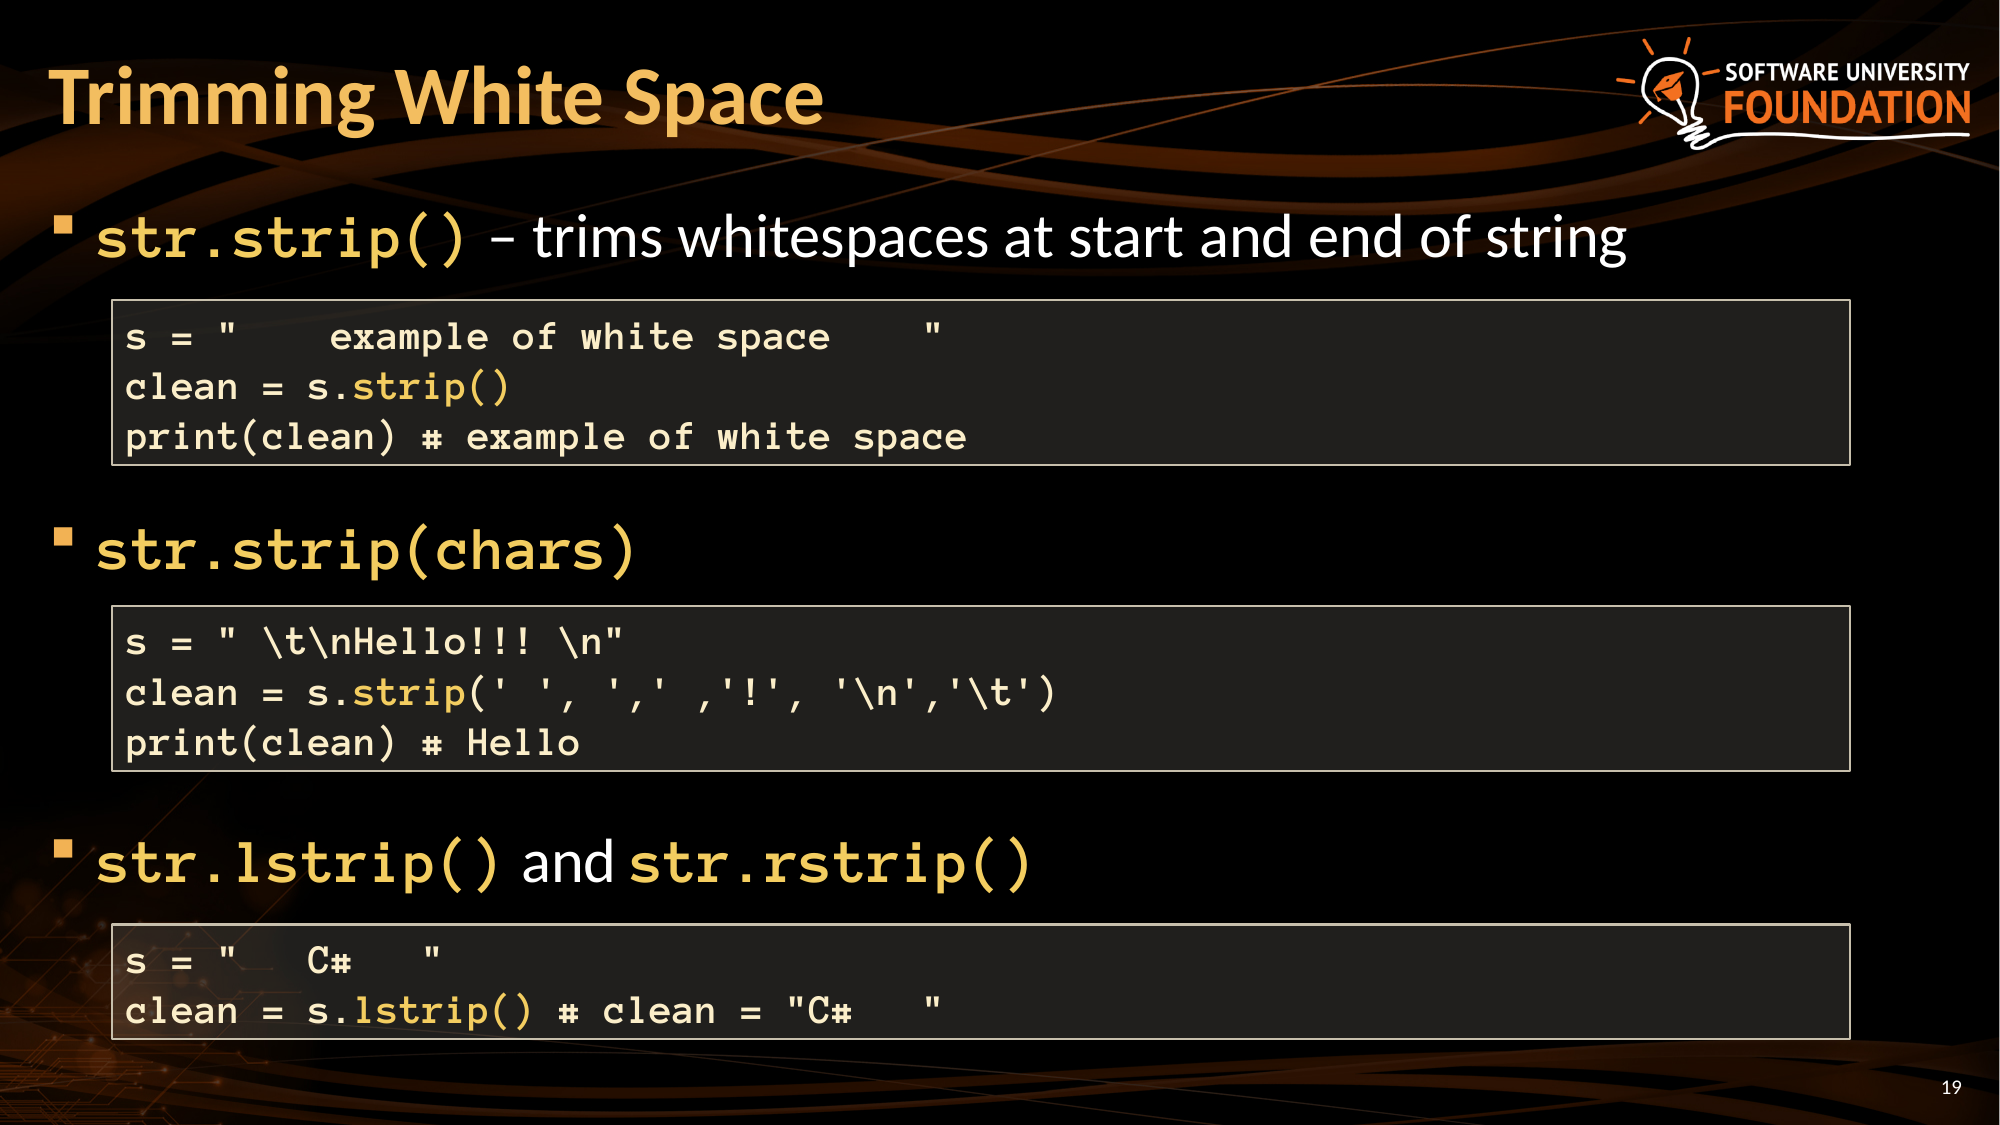

# Trimming White Space
str.strip() – trims whitespaces at start and end of string

str.strip(chars)

str.lstrip() and str.rstrip()
s = "    example of white space    "
clean = s.strip()
print(clean) # example of white space
s = " \t\nHello!!! \n"
clean = s.strip(' ', ',' ,'!', '\n','\t')
print(clean) # Hello
s = "   C#   "
clean = s.lstrip() # clean = "C#   "
19